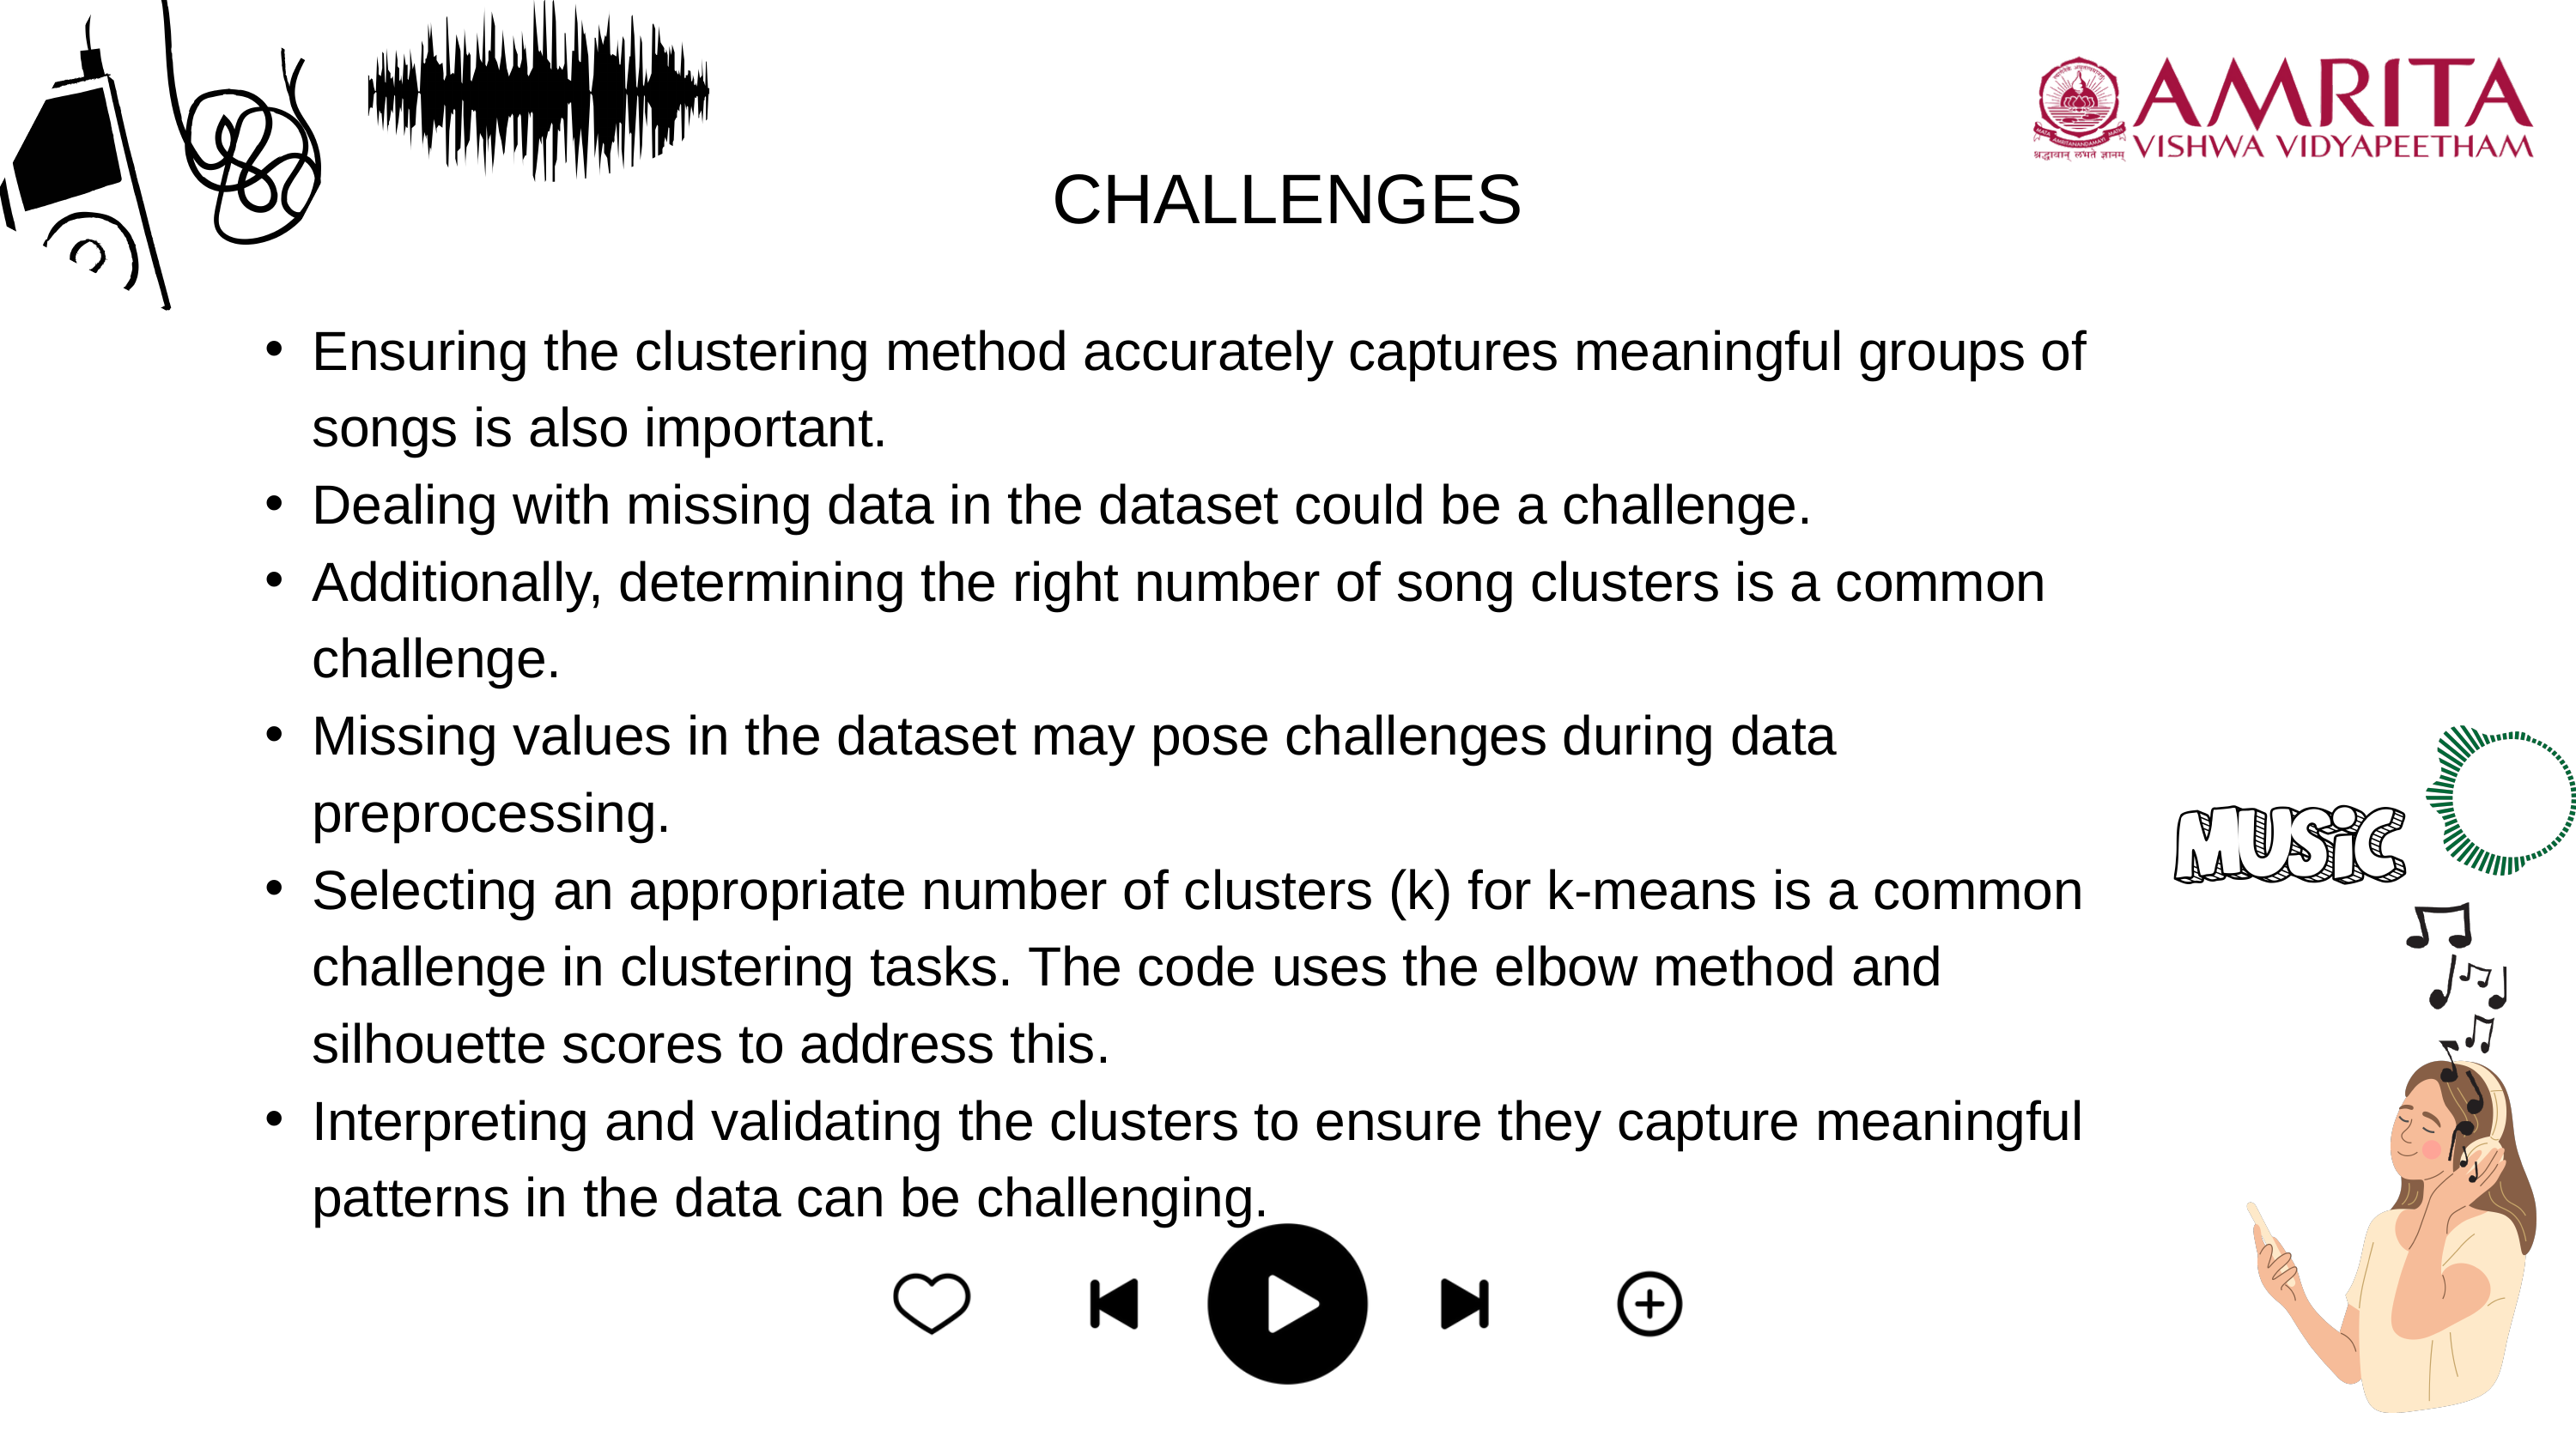

CHALLENGES
Ensuring the clustering method accurately captures meaningful groups of songs is also important.
Dealing with missing data in the dataset could be a challenge.
Additionally, determining the right number of song clusters is a common challenge.
Missing values in the dataset may pose challenges during data preprocessing.
Selecting an appropriate number of clusters (k) for k-means is a common challenge in clustering tasks. The code uses the elbow method and silhouette scores to address this.
Interpreting and validating the clusters to ensure they capture meaningful patterns in the data can be challenging.